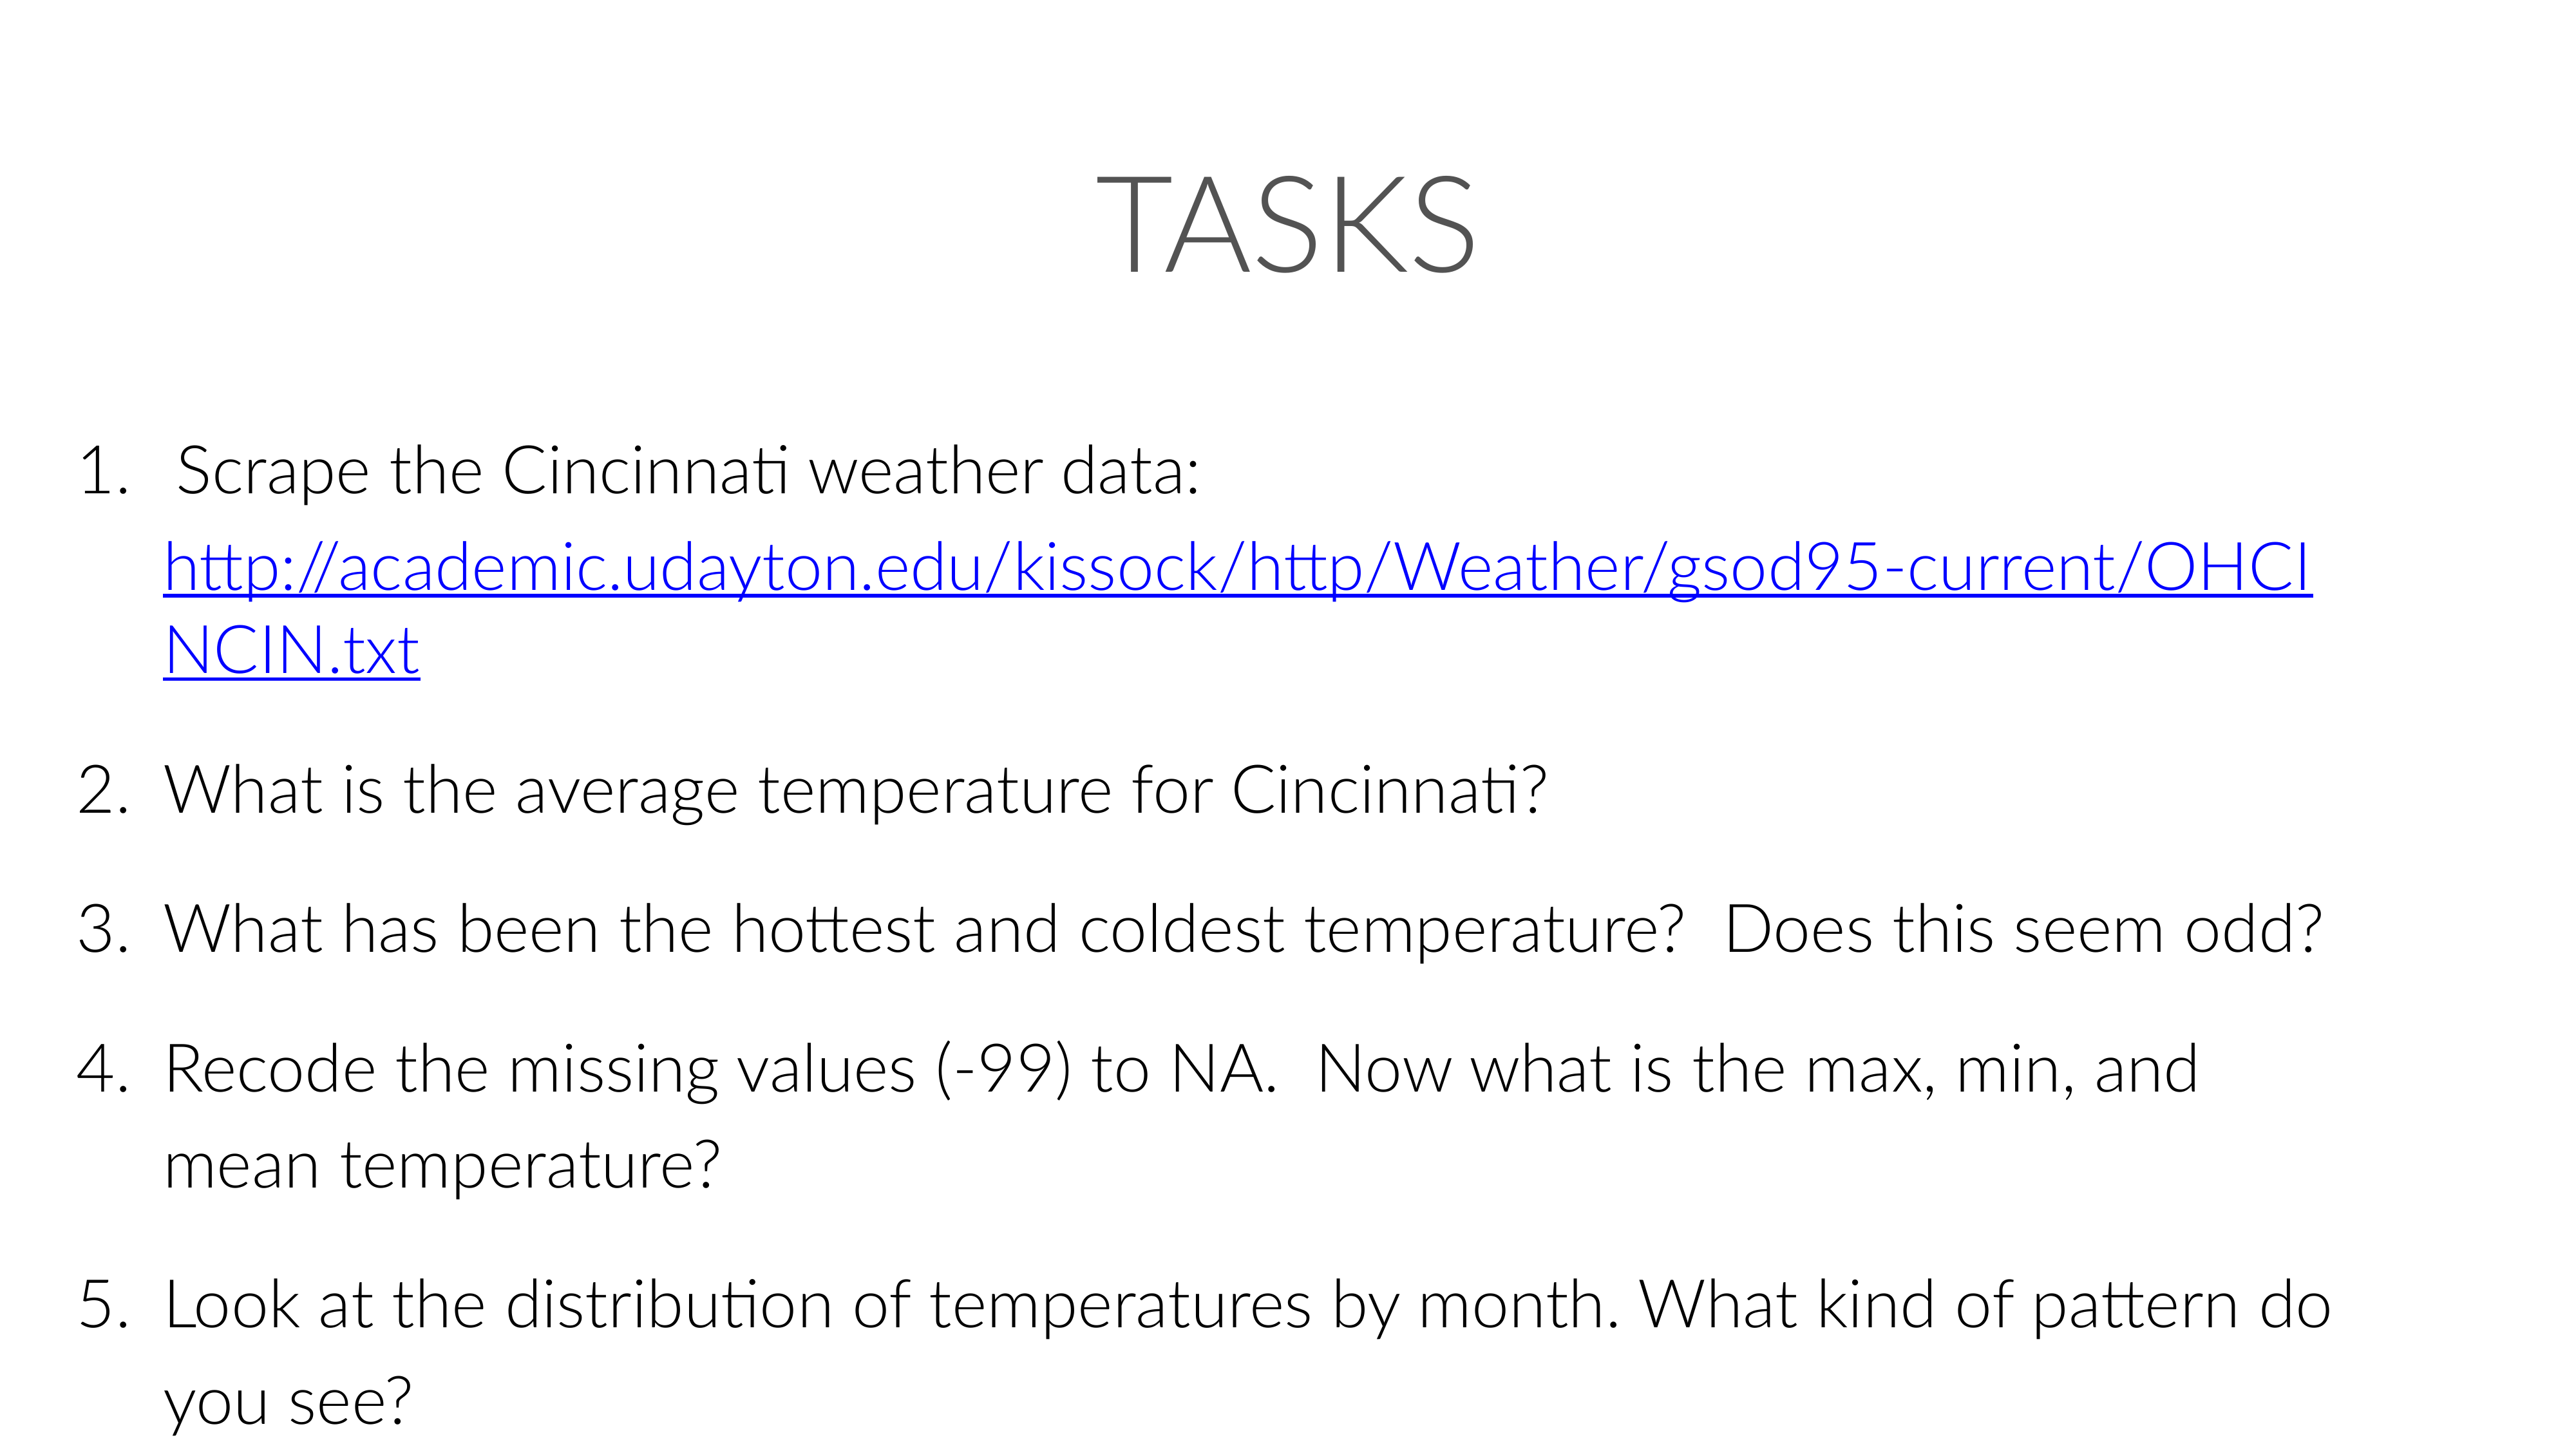

# Tasks
	Scrape the Cincinnati weather data: http://academic.udayton.edu/kissock/http/Weather/gsod95-current/OHCINCIN.txt
What is the average temperature for Cincinnati?
What has been the hottest and coldest temperature?  Does this seem odd?
Recode the missing values (-99) to NA.  Now what is the max, min, and mean temperature?
Look at the distribution of temperatures by month. What kind of pattern do you see?